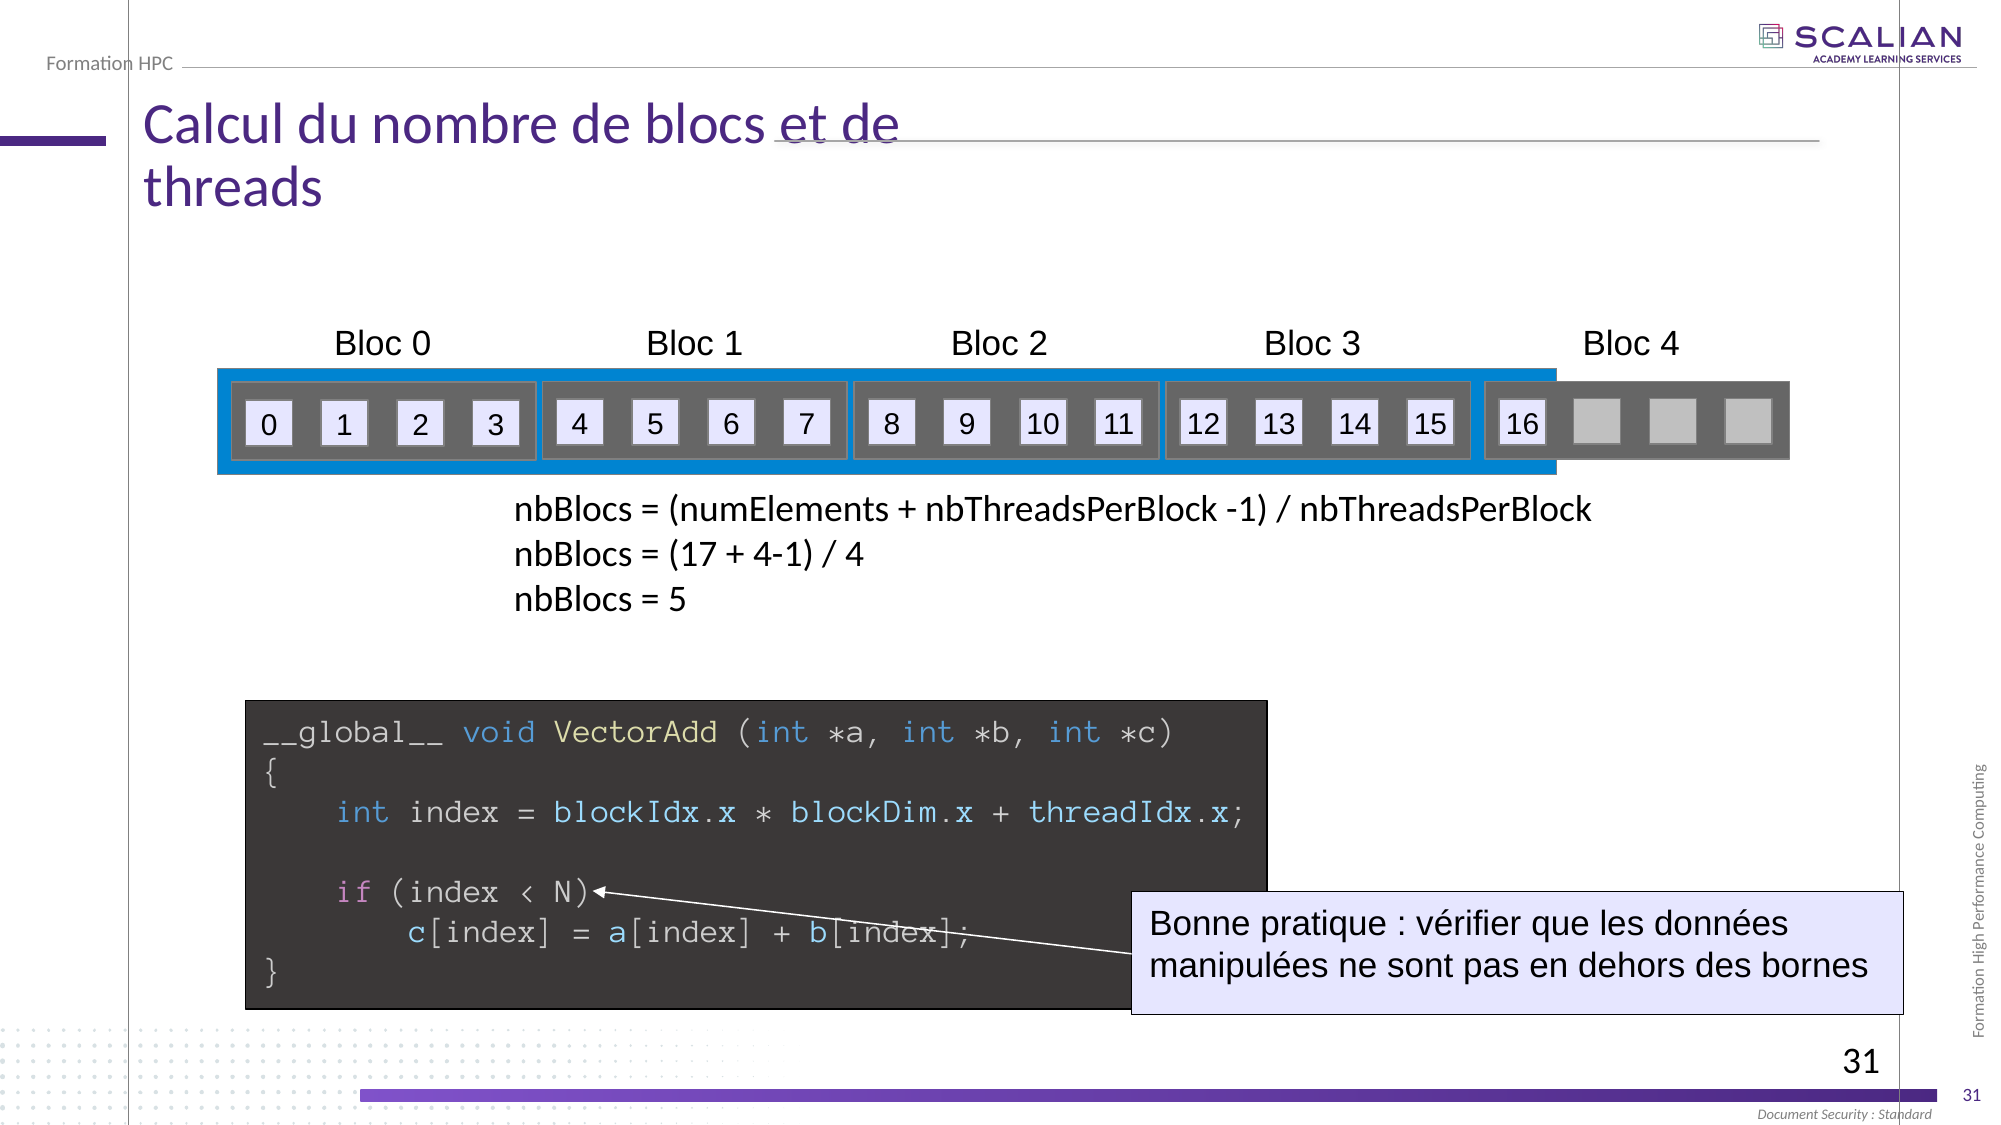

# Calcul du nombre de blocs et de threads

Bloc 0
Bloc 3
Bloc 1
Bloc 2
Bloc 4

4
5
6
7
8
9
10
11
12
13
14
15
16
0
1
2
3
nbBlocs = (numElements + nbThreadsPerBlock -1) / nbThreadsPerBlock
nbBlocs = (17 + 4-1) / 4
nbBlocs = 5
__global__ void VectorAdd (int *a, int *b, int *c)
{
    int index = blockIdx.x * blockDim.x + threadIdx.x;
    if (index < N)
        c[index] = a[index] + b[index];
}

Bonne pratique : vérifier que les données manipulées ne sont pas en dehors des bornes
31